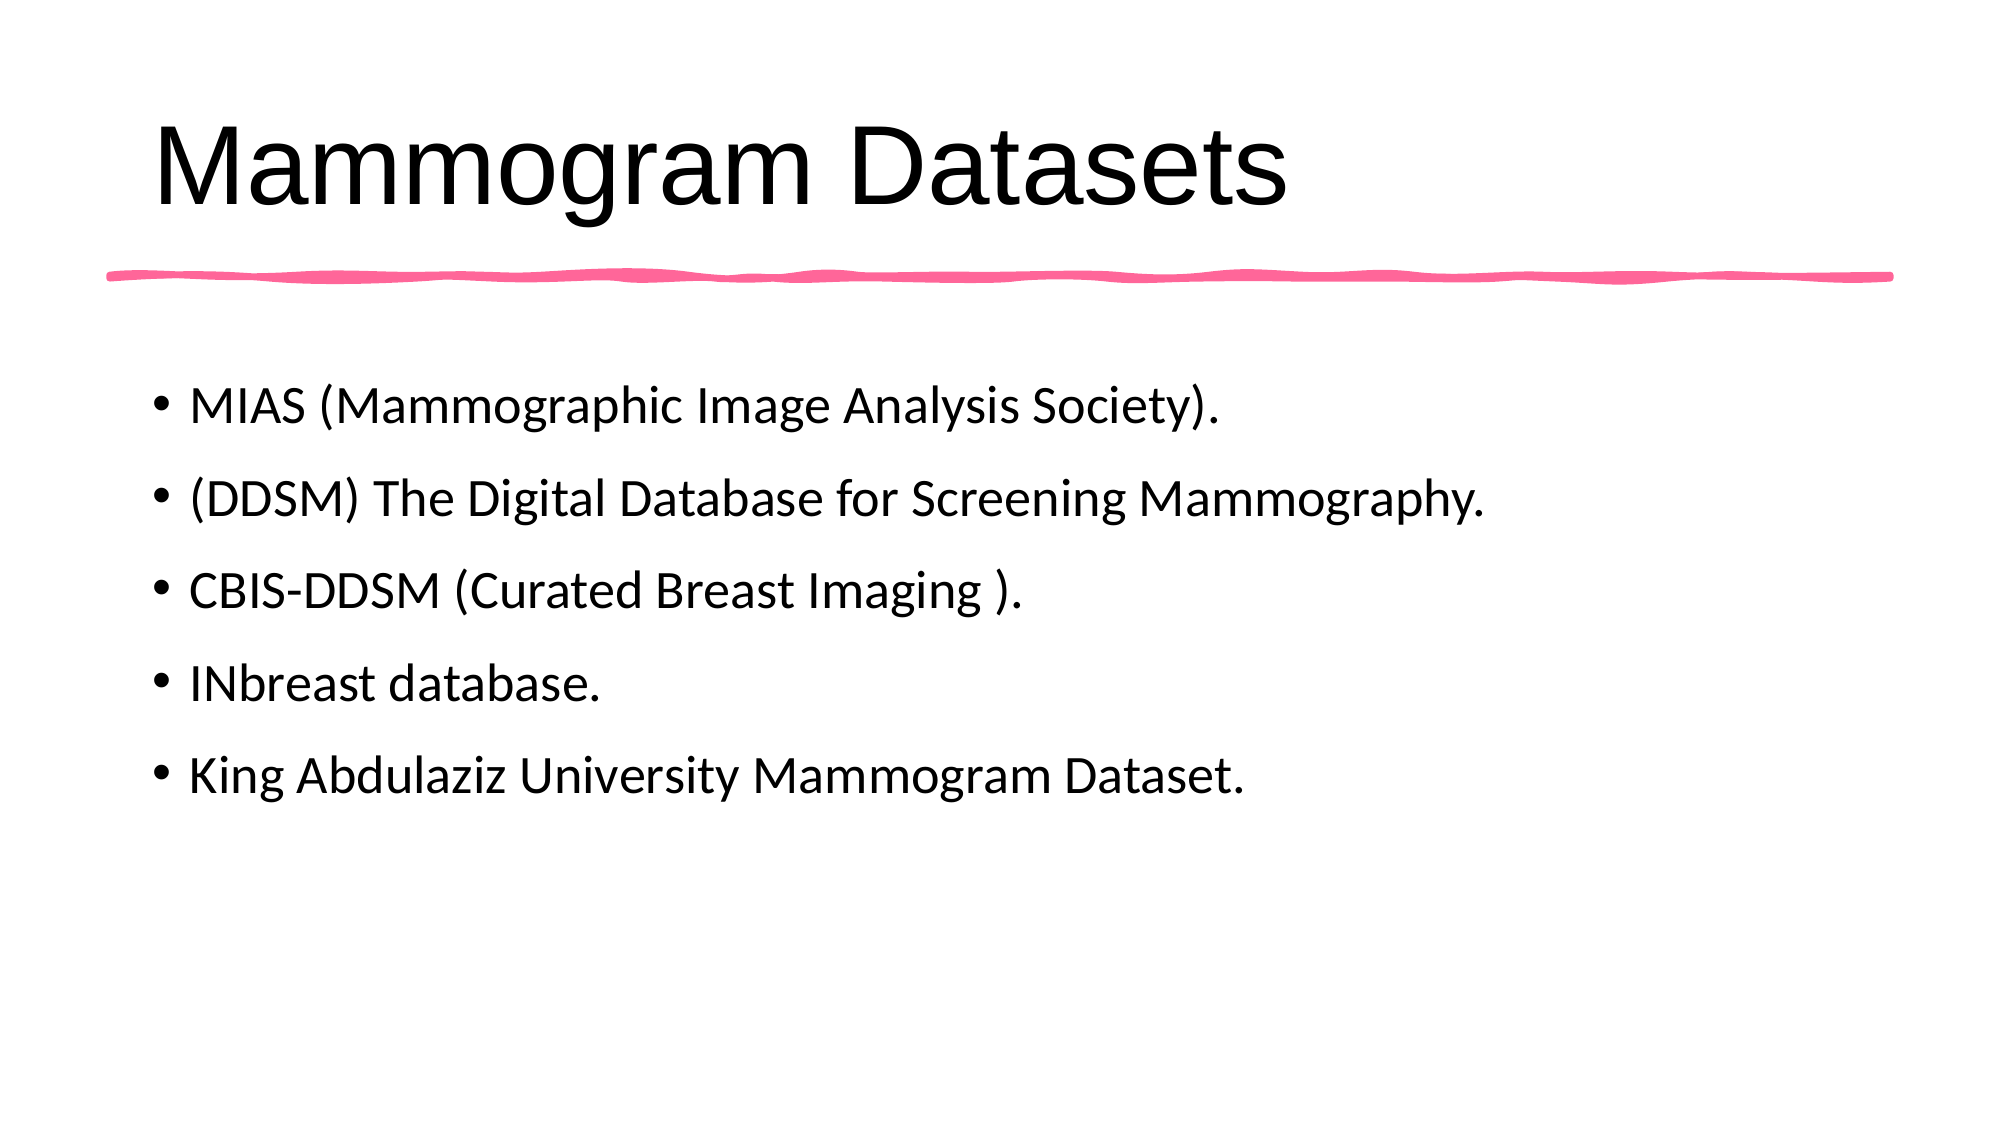

# Mammogram Datasets

MIAS (Mammographic Image Analysis Society).
(DDSM) The Digital Database for Screening Mammography.
CBIS-DDSM (Curated Breast Imaging ).
INbreast database.
King Abdulaziz University Mammogram Dataset.